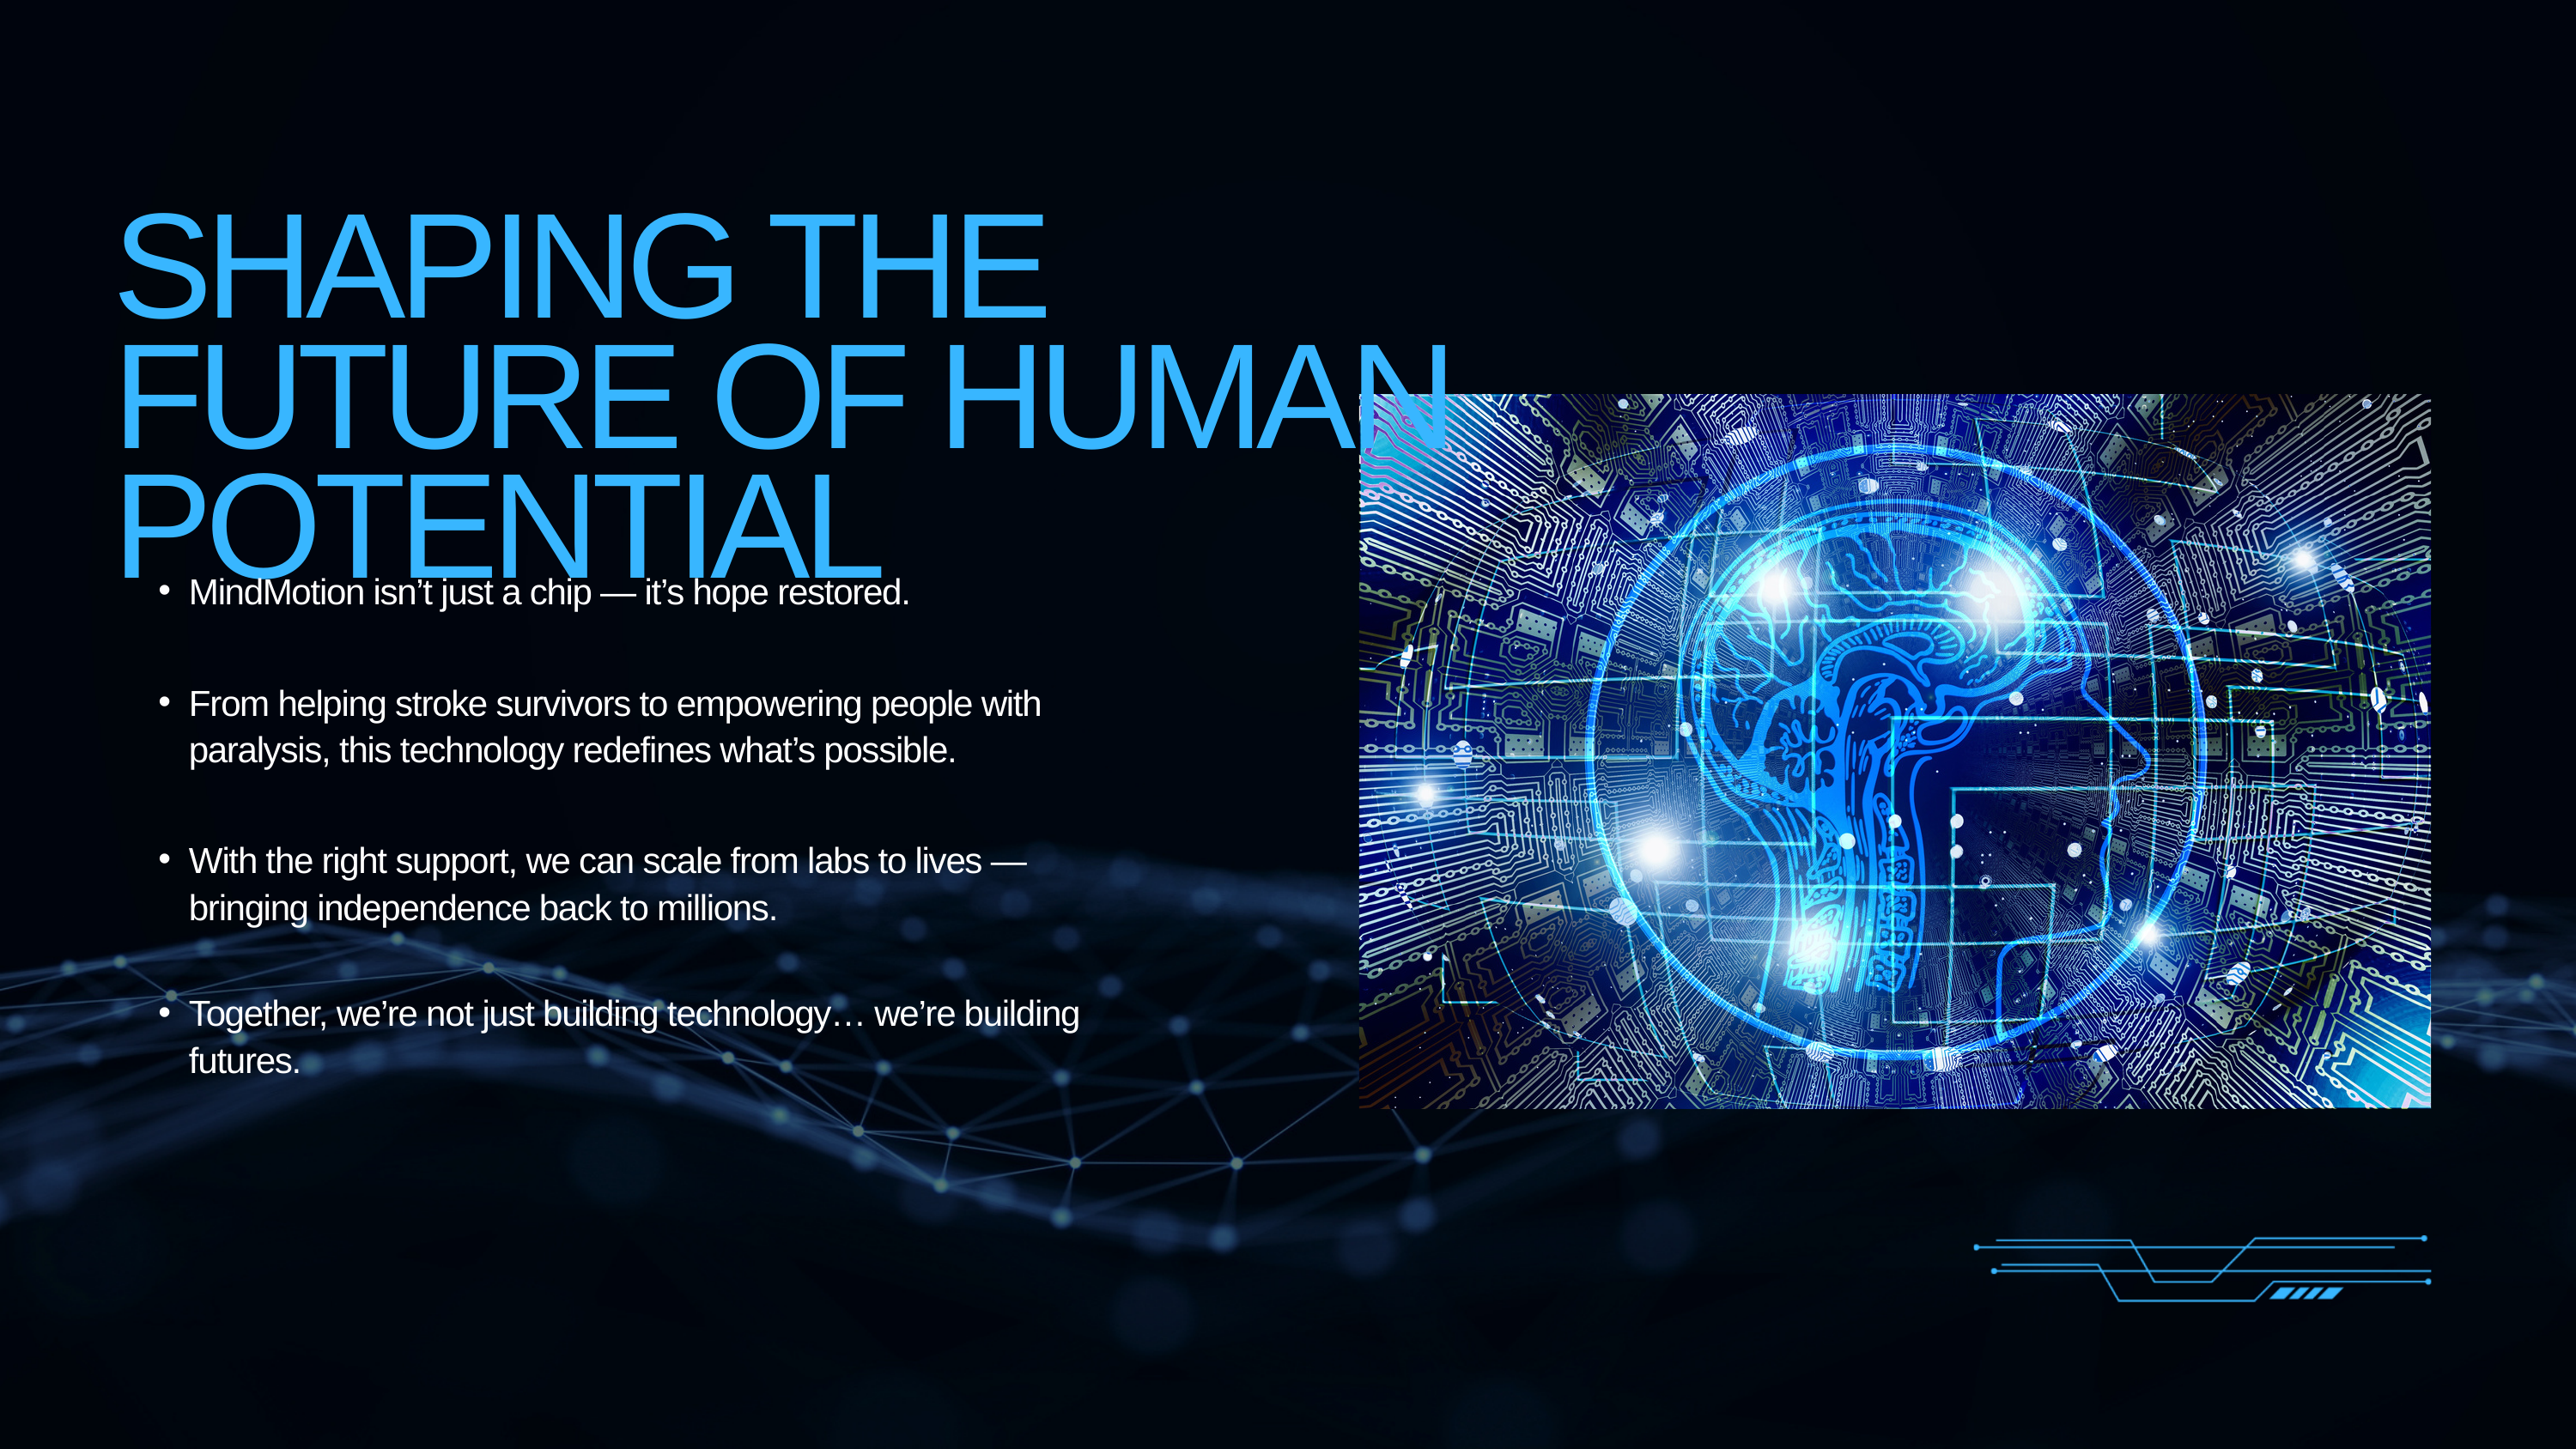

SHAPING THE FUTURE OF HUMAN POTENTIAL

MindMotion isn’t just a chip — it’s hope restored.
From helping stroke survivors to empowering people with paralysis, this technology redefines what’s possible.
With the right support, we can scale from labs to lives — bringing independence back to millions.
Together, we’re not just building technology… we’re building futures.